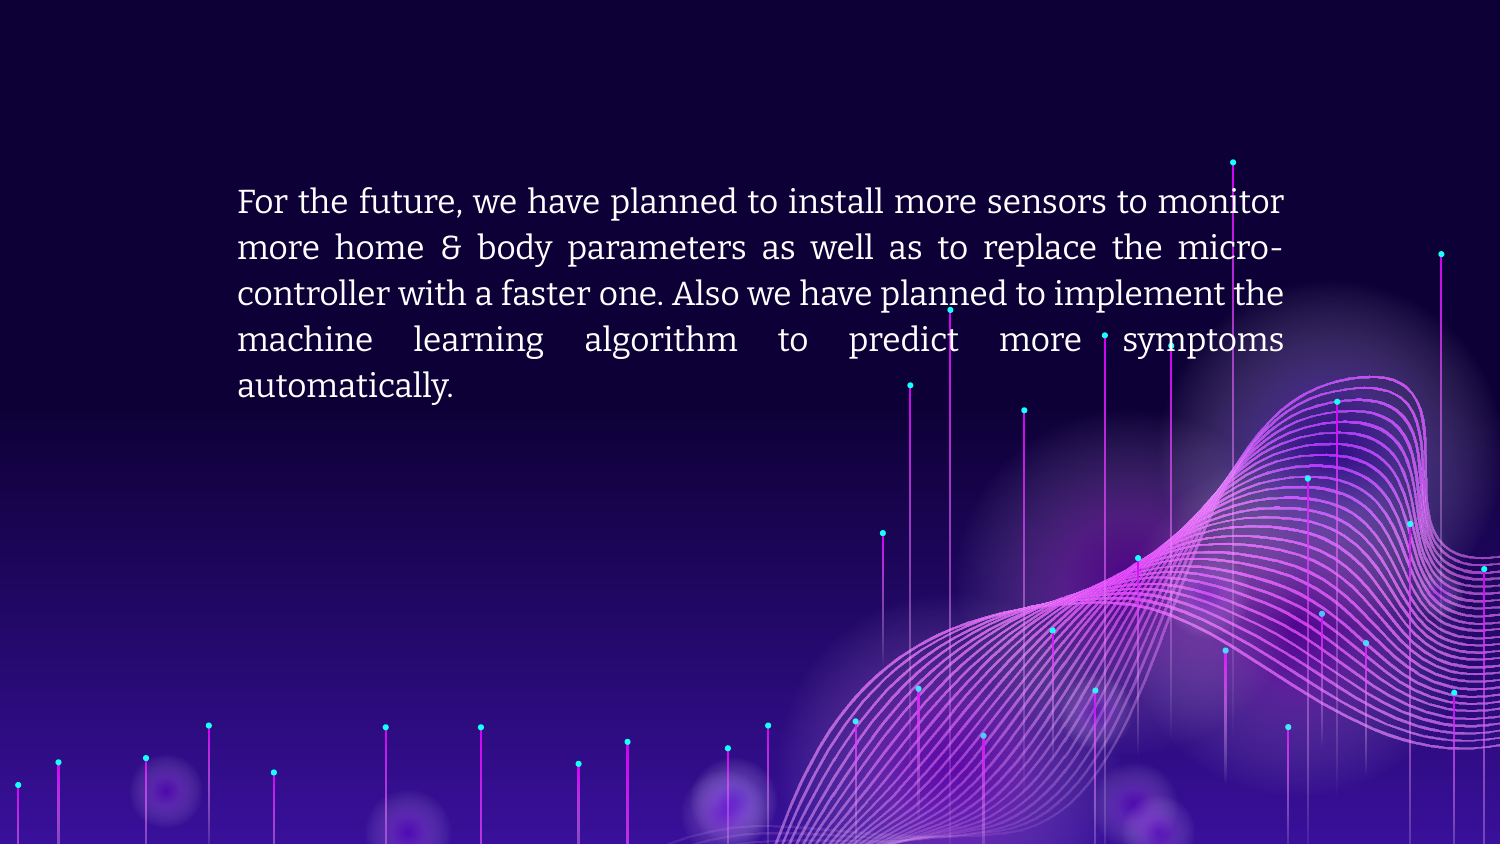

For the future, we have planned to install more sensors to monitor more home & body parameters as well as to replace the micro-controller with a faster one. Also we have planned to implement the machine learning algorithm to predict more symptoms automatically.